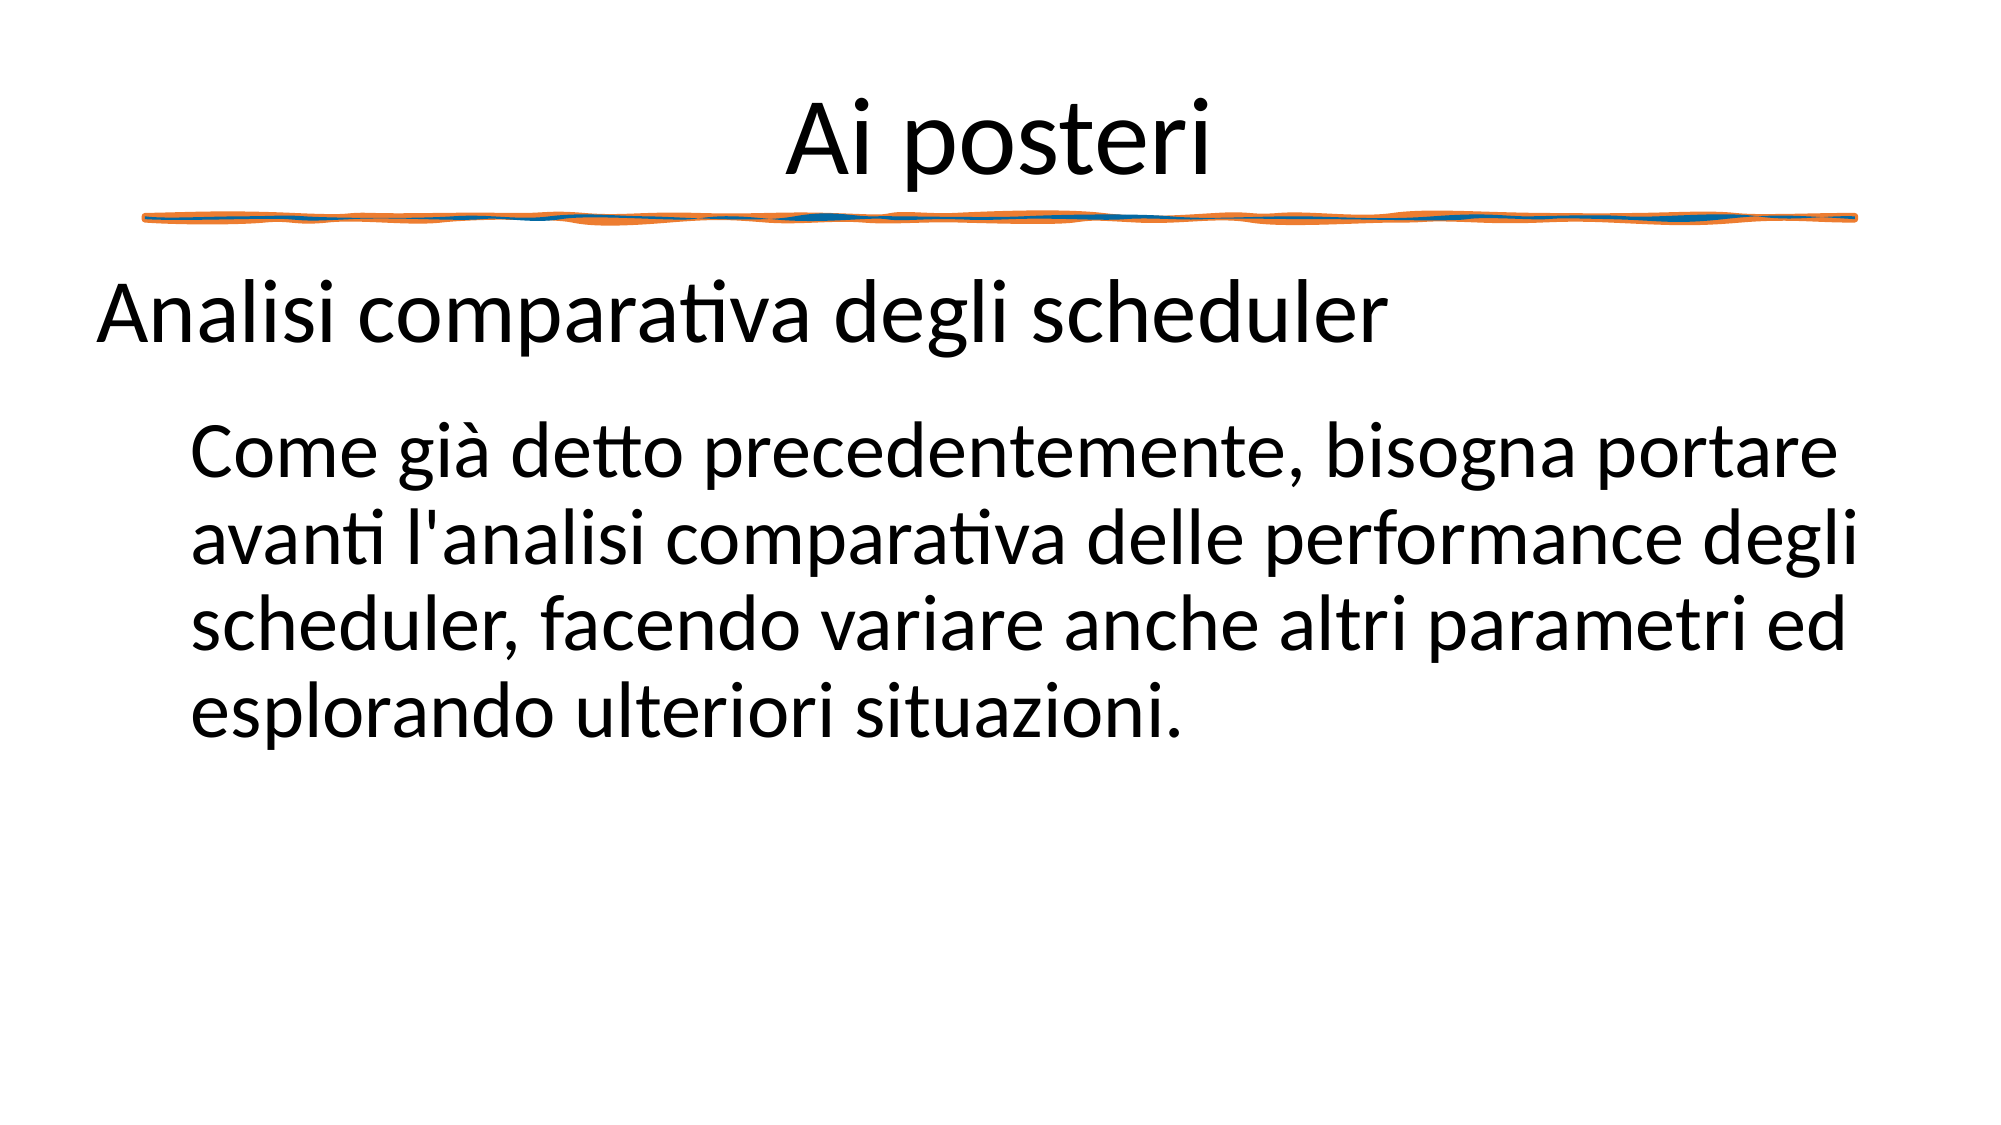

# Ai posteri

Analisi comparativa degli scheduler
Come già detto precedentemente, bisogna portare avanti l'analisi comparativa delle performance degli scheduler, facendo variare anche altri parametri ed esplorando ulteriori situazioni.